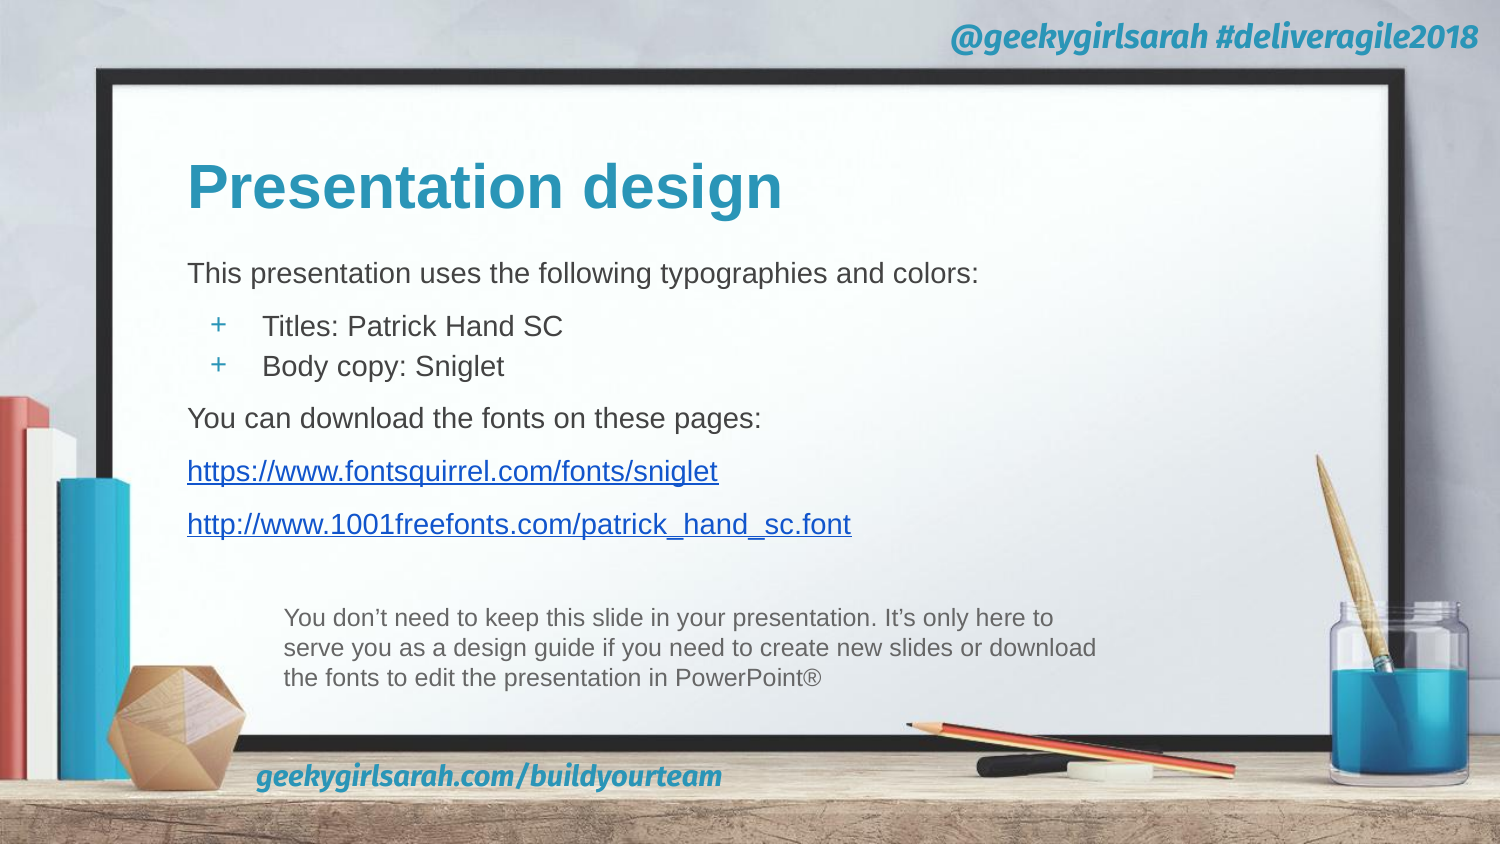

# Presentation design
This presentation uses the following typographies and colors:
Titles: Patrick Hand SC
Body copy: Sniglet
You can download the fonts on these pages:
https://www.fontsquirrel.com/fonts/sniglet
http://www.1001freefonts.com/patrick_hand_sc.font

You don’t need to keep this slide in your presentation. It’s only here to serve you as a design guide if you need to create new slides or download the fonts to edit the presentation in PowerPoint®